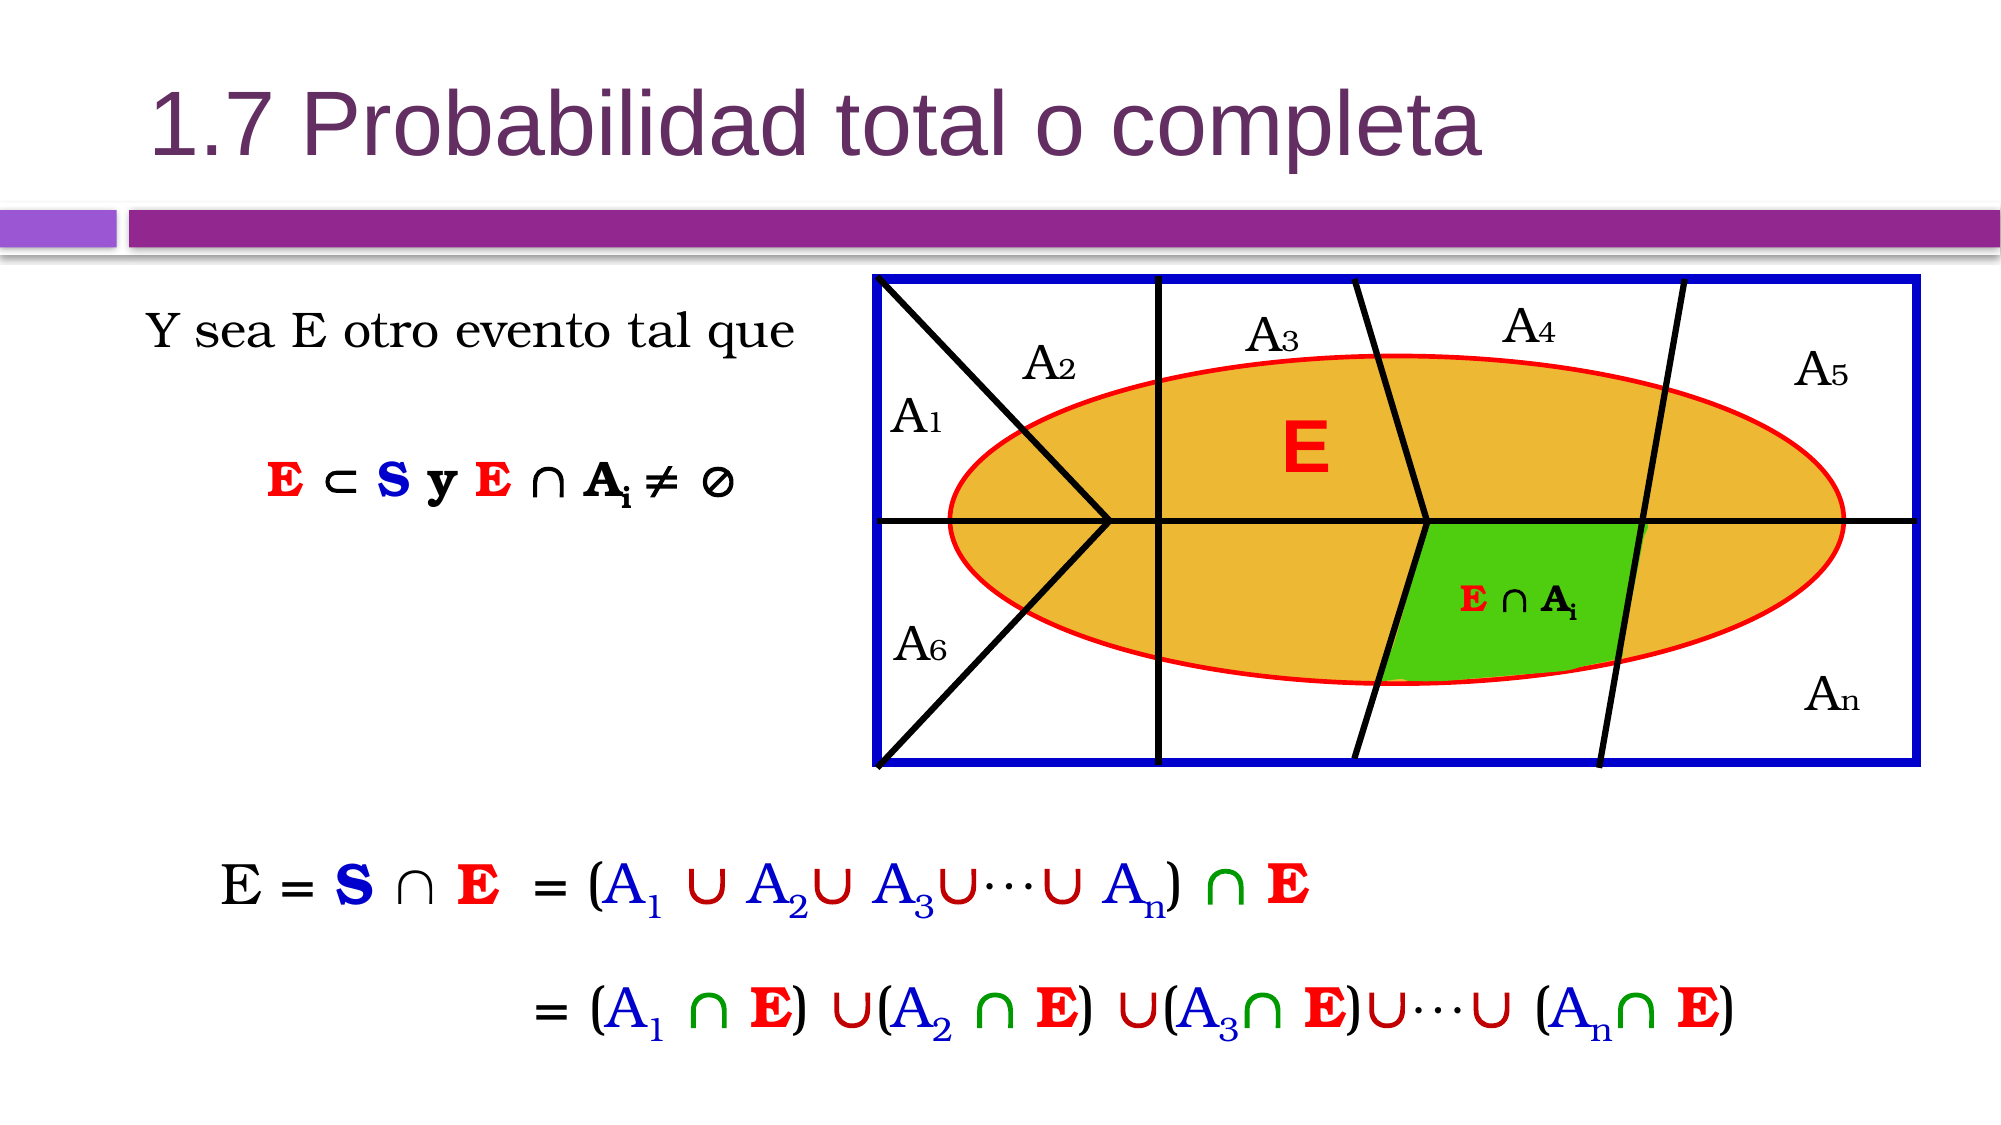

# 1.7 Probabilidad total o completa

A4
A3
A2
A5
A1
A6
An

E

E ∩ Ai
Y sea E otro evento tal que

 E ⊂ S y E ∩ Ai ≠ ∅
= (A1 ∪ A2∪ A3∪…∪ An) ∩ E
 E = S ∩ E
 = (A1 ∩ E) ∪(A2 ∩ E) ∪(A3∩ E)∪…∪ (An∩ E)